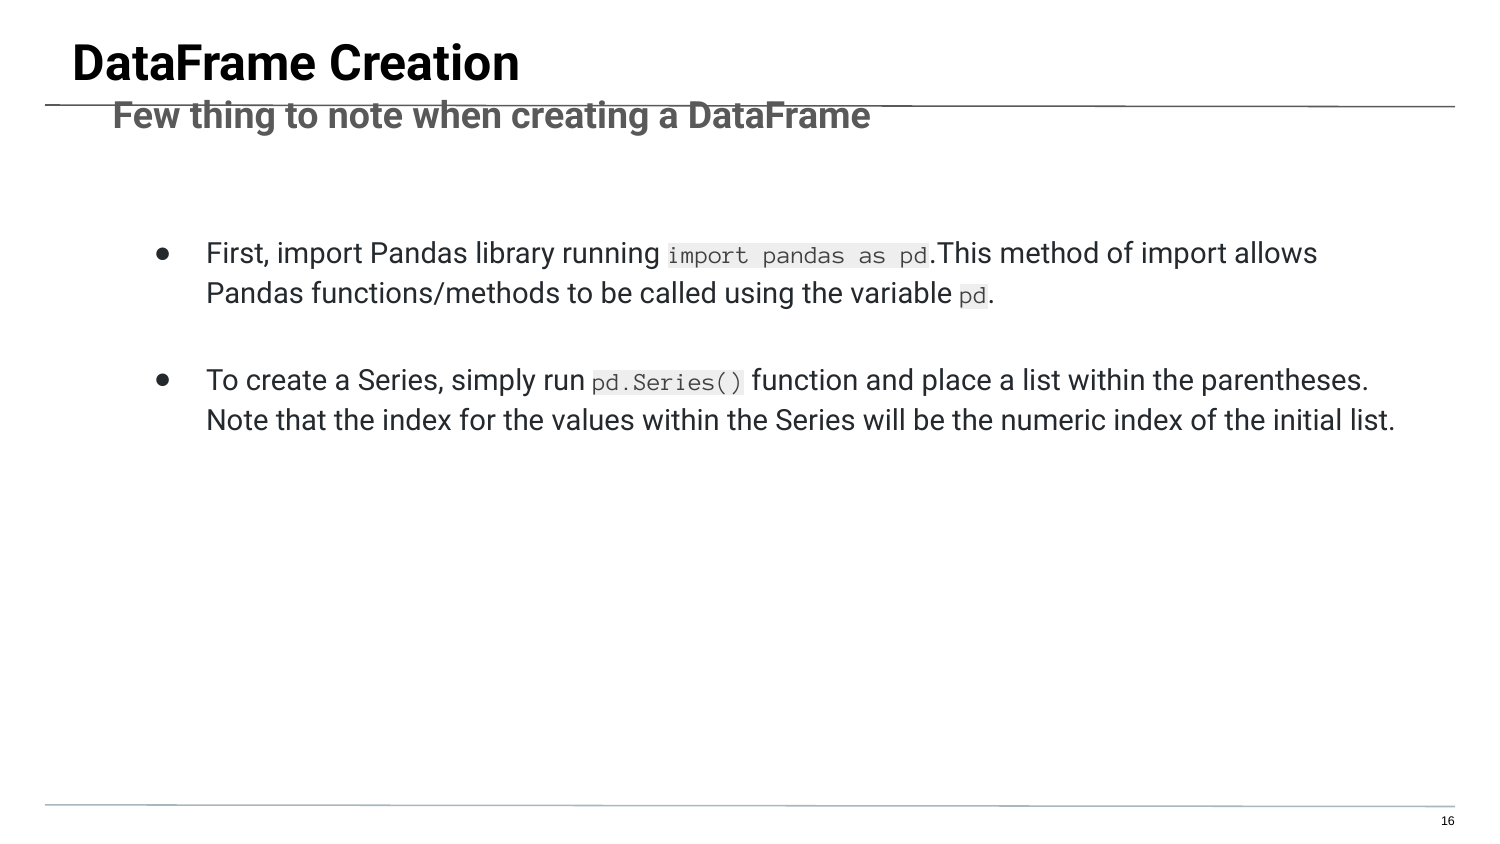

# DataFrame Creation
Few thing to note when creating a DataFrame

First, import Pandas library running import pandas as pd.This method of import allows Pandas functions/methods to be called using the variable pd.

To create a Series, simply run pd.Series() function and place a list within the parentheses. Note that the index for the values within the Series will be the numeric index of the initial list.

16